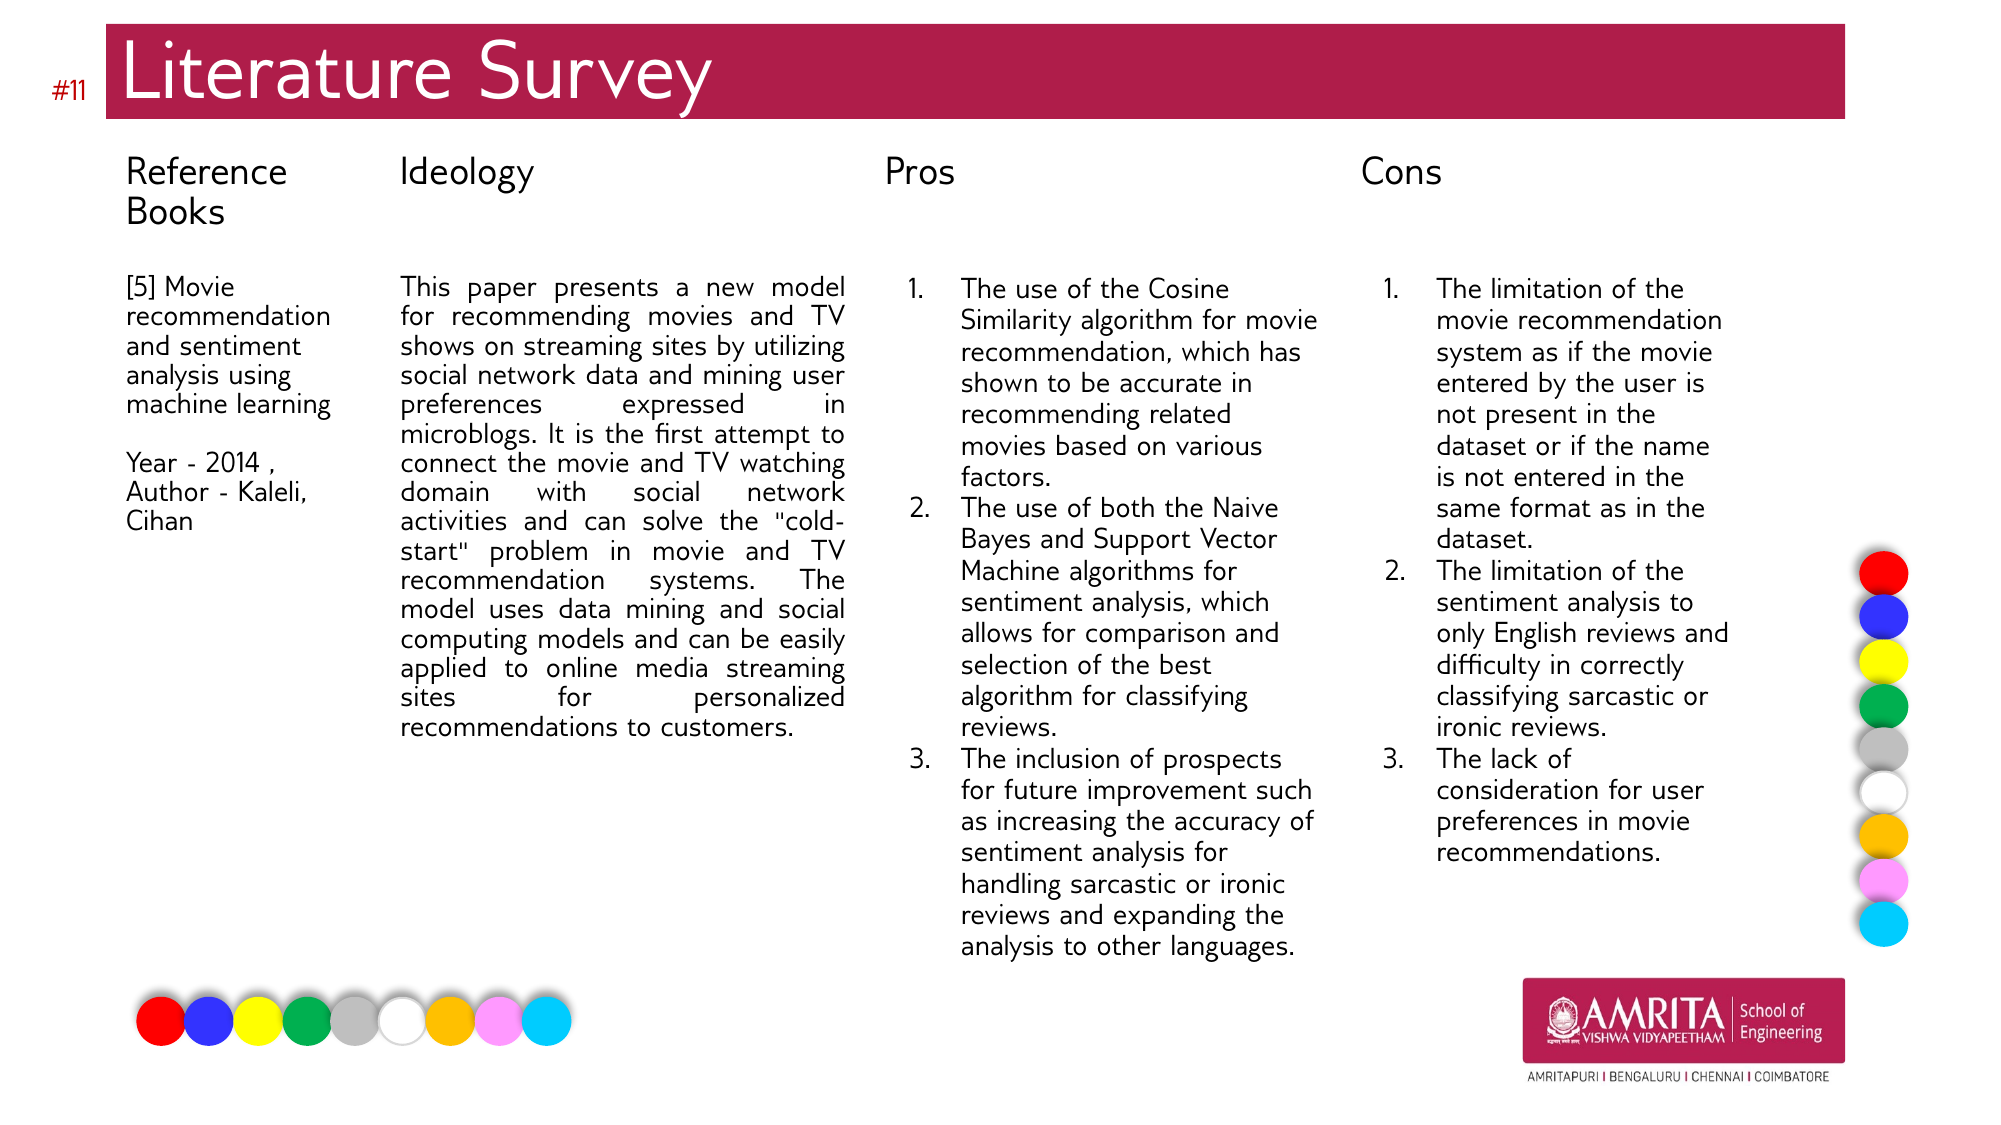

# Literature Survey
#11
| Reference Books | Ideology | Pros | Cons |
| --- | --- | --- | --- |
| [5] Movie recommendation and sentiment analysis using machine learning Year - 2014 , Author - Kaleli, Cihan | This paper presents a new model for recommending movies and TV shows on streaming sites by utilizing social network data and mining user preferences expressed in microblogs. It is the first attempt to connect the movie and TV watching domain with social network activities and can solve the "cold-start" problem in movie and TV recommendation systems. The model uses data mining and social computing models and can be easily applied to online media streaming sites for personalized recommendations to customers. | The use of the Cosine Similarity algorithm for movie recommendation, which has shown to be accurate in recommending related movies based on various factors. The use of both the Naive Bayes and Support Vector Machine algorithms for sentiment analysis, which allows for comparison and selection of the best algorithm for classifying reviews. The inclusion of prospects for future improvement such as increasing the accuracy of sentiment analysis for handling sarcastic or ironic reviews and expanding the analysis to other languages. | The limitation of the movie recommendation system as if the movie entered by the user is not present in the dataset or if the name is not entered in the same format as in the dataset. The limitation of the sentiment analysis to only English reviews and difficulty in correctly classifying sarcastic or ironic reviews. The lack of consideration for user preferences in movie recommendations. |